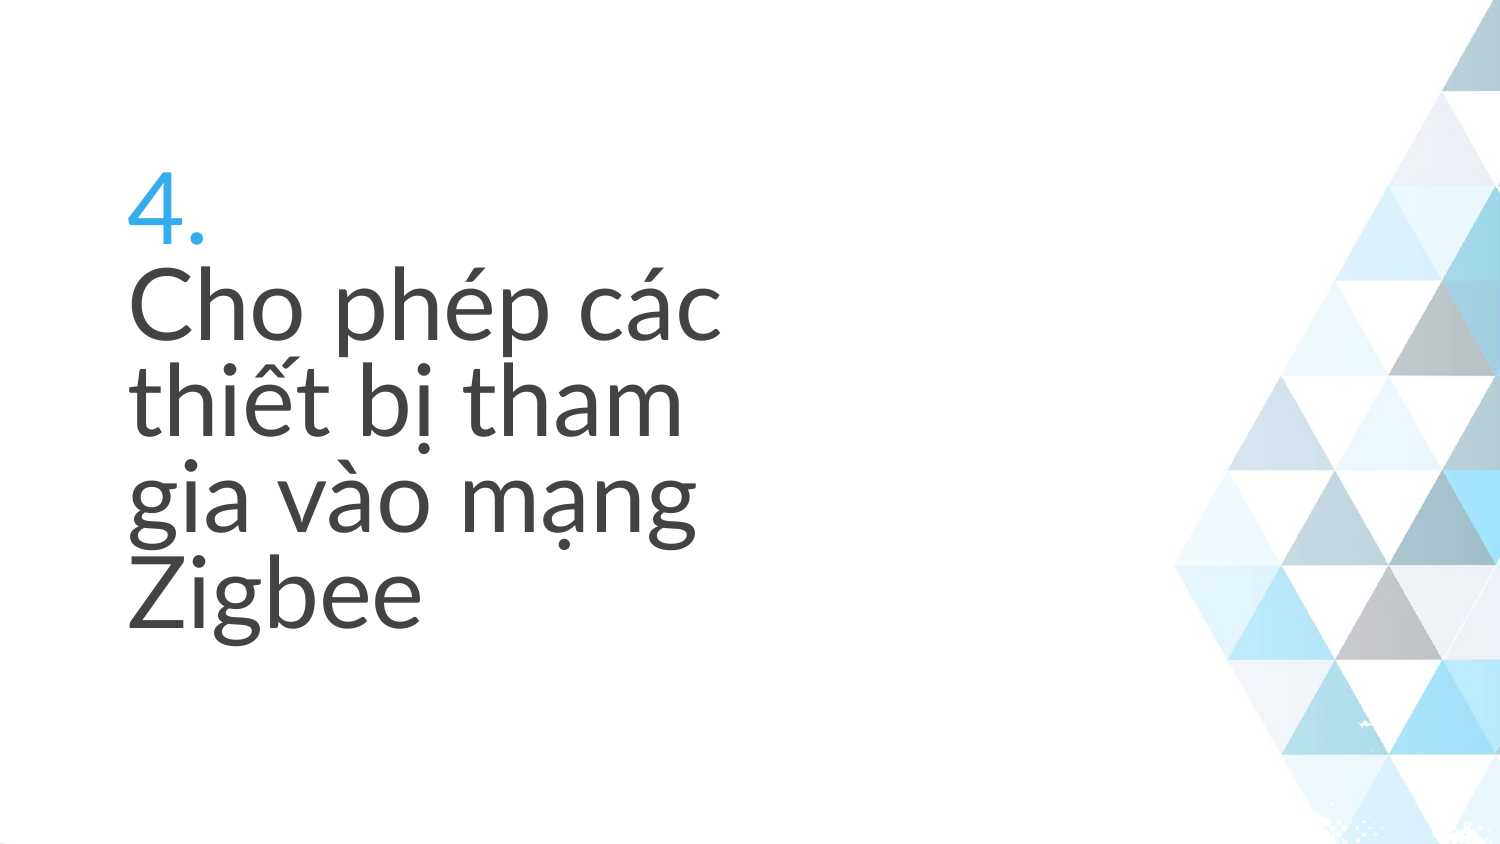

# 4.
Cho phép các thiết bị tham gia vào mạng Zigbee
21